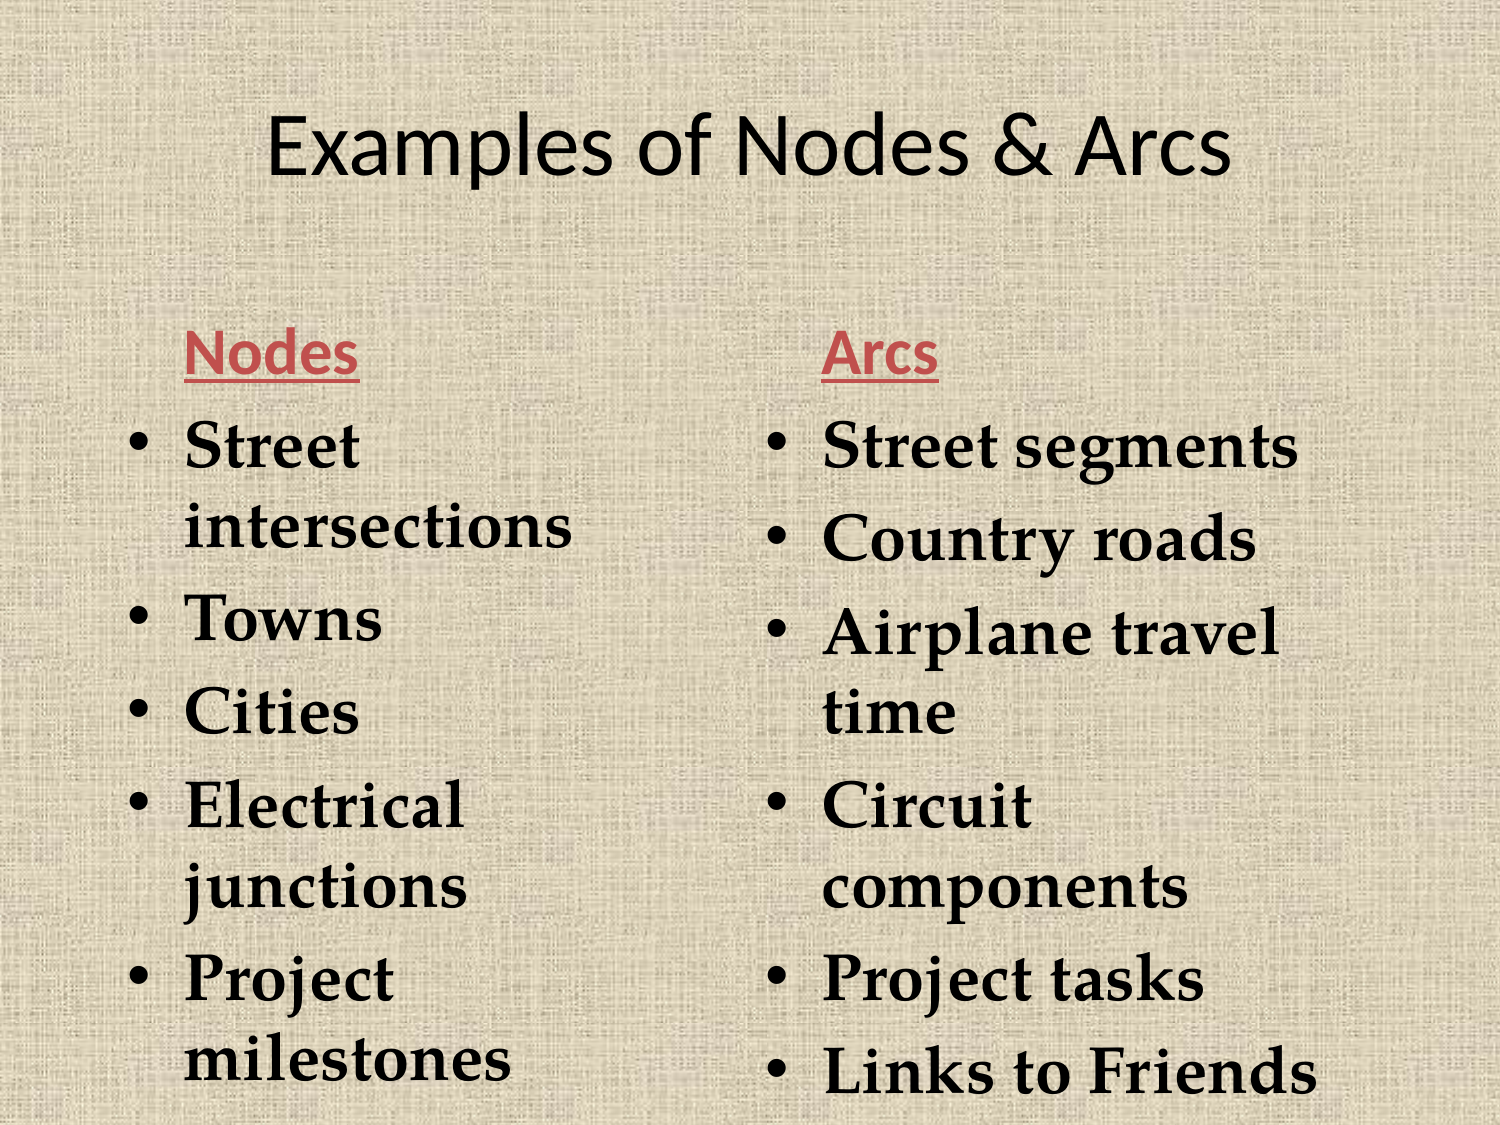

# Examples of Nodes & Arcs
Nodes
Street intersections
Towns
Cities
Electrical junctions
Project milestones
People on Facebook
Arcs
Street segments
Country roads
Airplane travel time
Circuit components
Project tasks
Links to Friends on Facebook